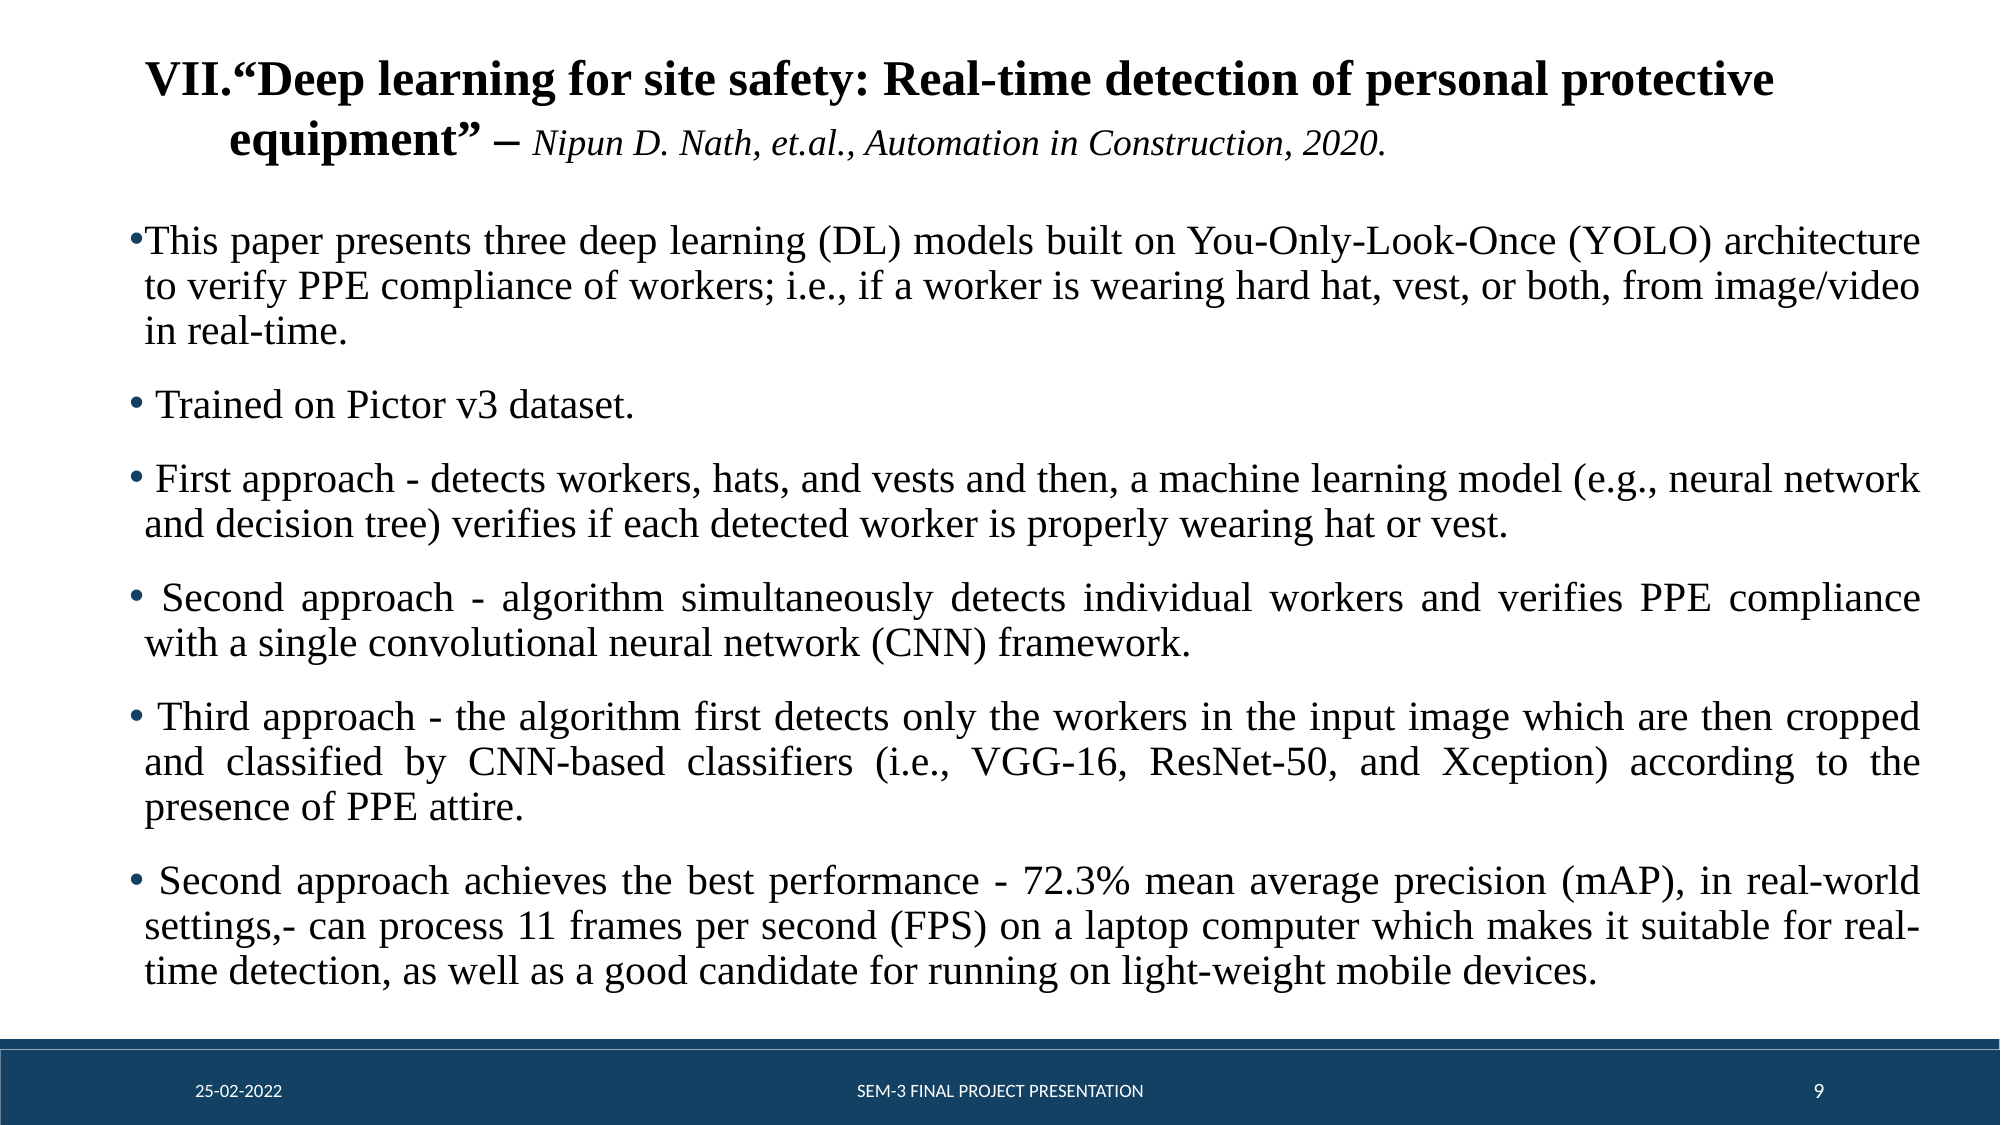

“Deep learning for site safety: Real-time detection of personal protective equipment” – Nipun D. Nath, et.al., Automation in Construction, 2020.
This paper presents three deep learning (DL) models built on You-Only-Look-Once (YOLO) architecture to verify PPE compliance of workers; i.e., if a worker is wearing hard hat, vest, or both, from image/video in real-time.
 Trained on Pictor v3 dataset.
 First approach - detects workers, hats, and vests and then, a machine learning model (e.g., neural network and decision tree) verifies if each detected worker is properly wearing hat or vest.
 Second approach - algorithm simultaneously detects individual workers and verifies PPE compliance with a single convolutional neural network (CNN) framework.
 Third approach - the algorithm first detects only the workers in the input image which are then cropped and classified by CNN-based classifiers (i.e., VGG-16, ResNet-50, and Xception) according to the presence of PPE attire.
 Second approach achieves the best performance - 72.3% mean average precision (mAP), in real-world settings,- can process 11 frames per second (FPS) on a laptop computer which makes it suitable for real-time detection, as well as a good candidate for running on light-weight mobile devices.

25-02-2022
SEM-3 FINAL PROJECT PRESENTATION
9